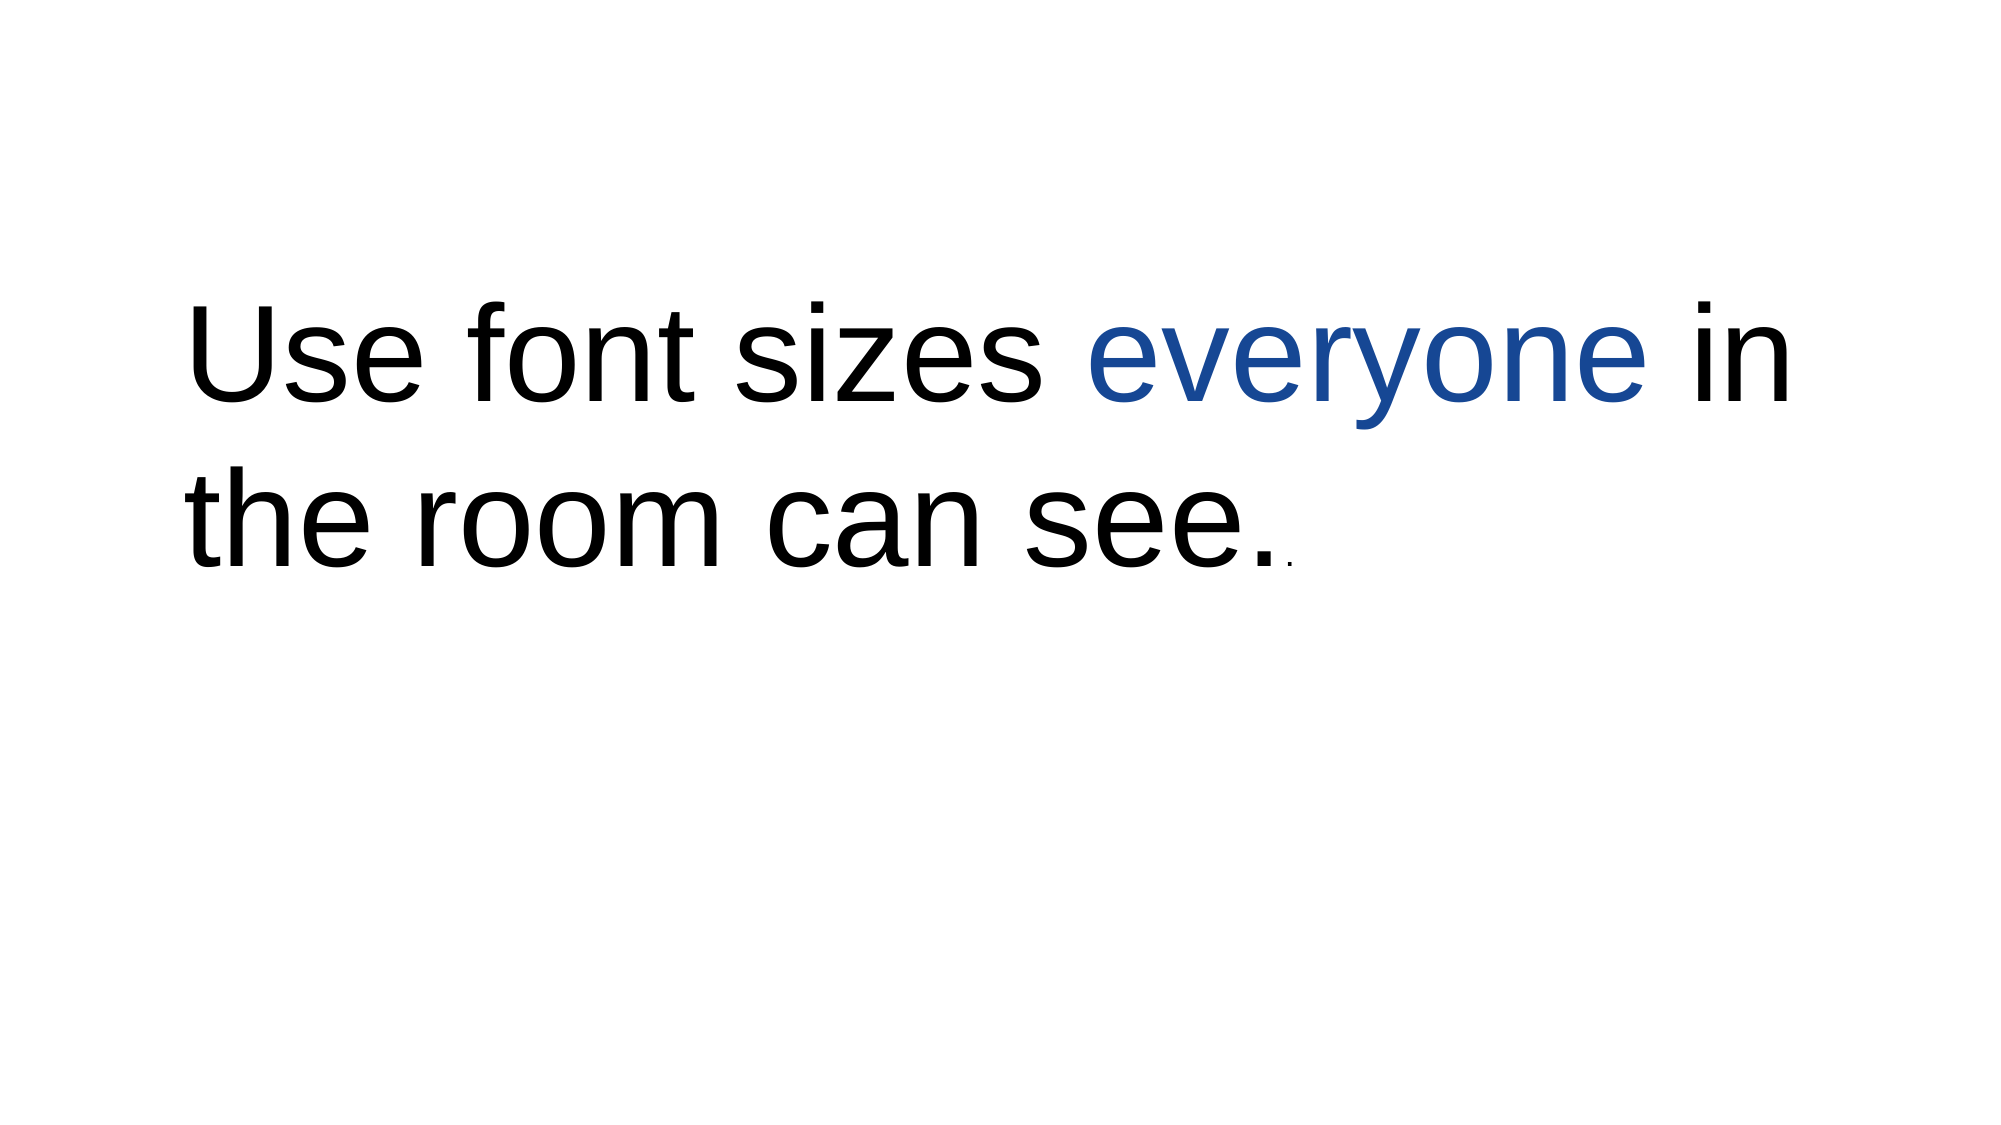

Use font sizes everyone in the room can see..